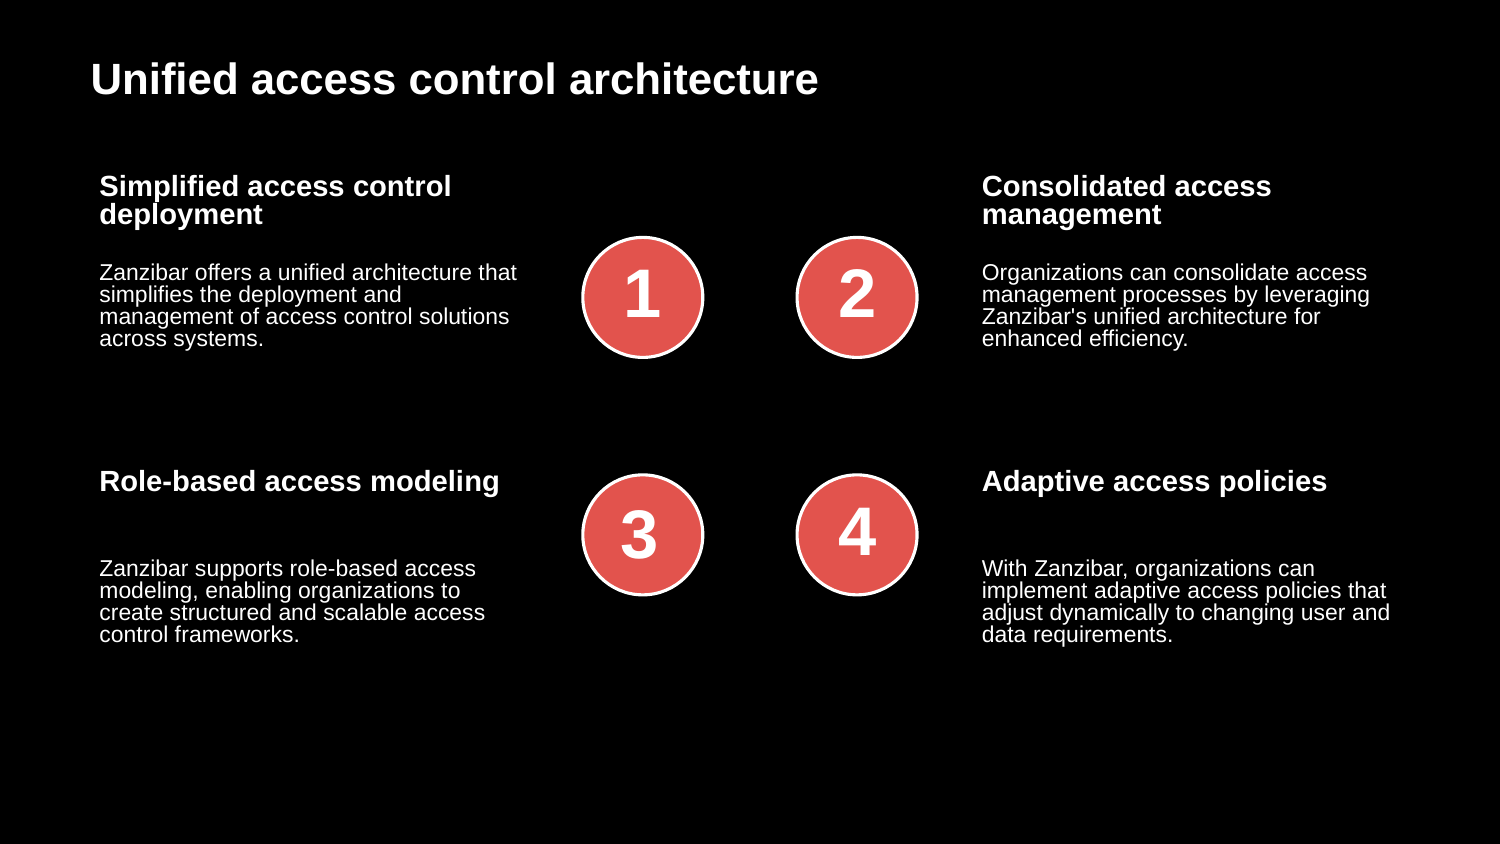

Unified access control architecture
Simplified access control deployment
Consolidated access management

Zanzibar offers a unified architecture that simplifies the deployment and management of access control solutions across systems.
Organizations can consolidate access management processes by leveraging Zanzibar's unified architecture for enhanced efficiency.
1
2
Role-based access modeling
Adaptive access policies

4
3
Zanzibar supports role-based access modeling, enabling organizations to create structured and scalable access control frameworks.
With Zanzibar, organizations can implement adaptive access policies that adjust dynamically to changing user and data requirements.